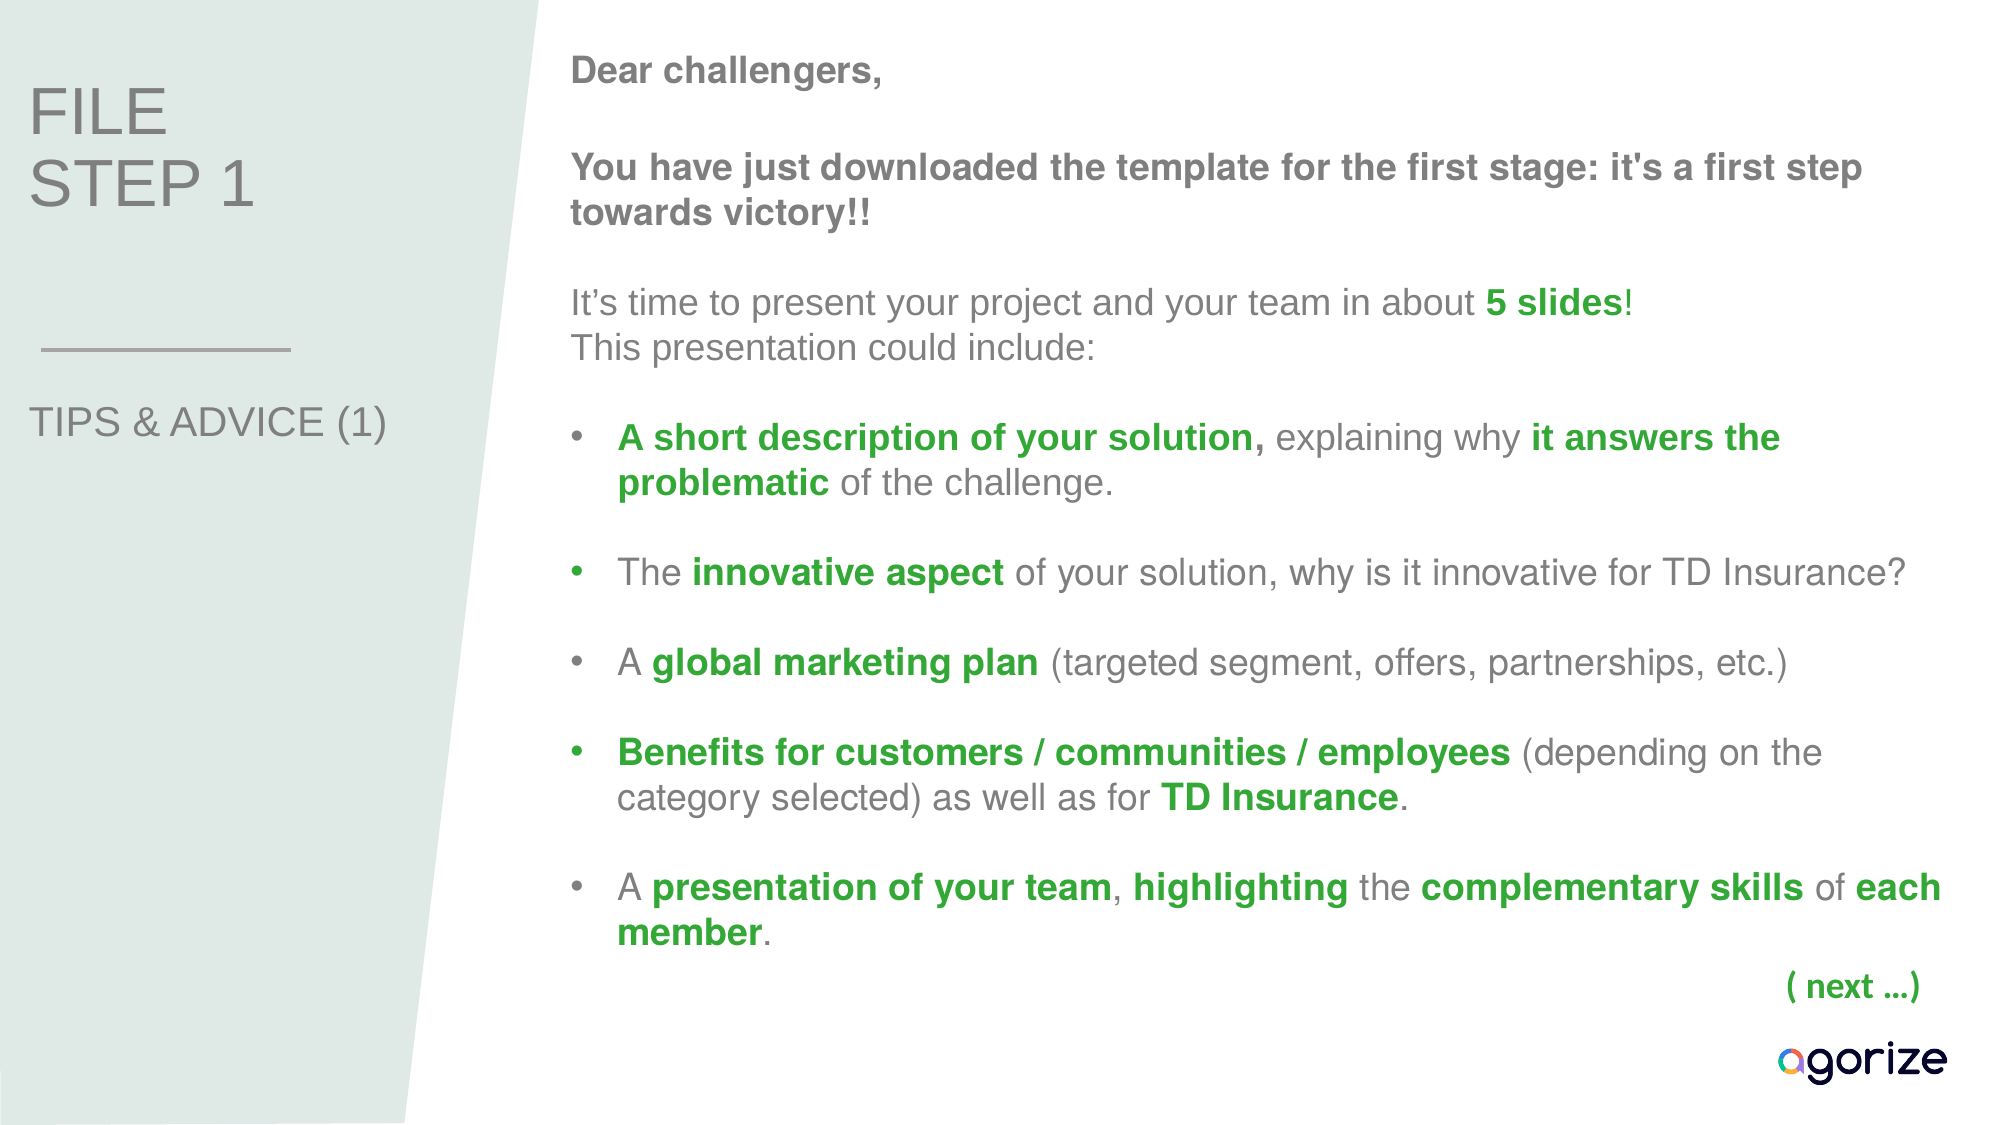

# FILE STEP 1

TIPS & ADVICE (1)
Dear challengers,

You have just downloaded the template for the first stage: it's a first step towards victory!!
It’s time to present your project and your team in about 5 slides!
This presentation could include:

A short description of your solution, explaining why it answers the problematic of the challenge.
The innovative aspect of your solution, why is it innovative for TD Insurance?

A global marketing plan (targeted segment, offers, partnerships, etc.)

Benefits for customers / communities / employees (depending on the category selected) as well as for TD Insurance.
A presentation of your team, highlighting the complementary skills of each member.

( next …)